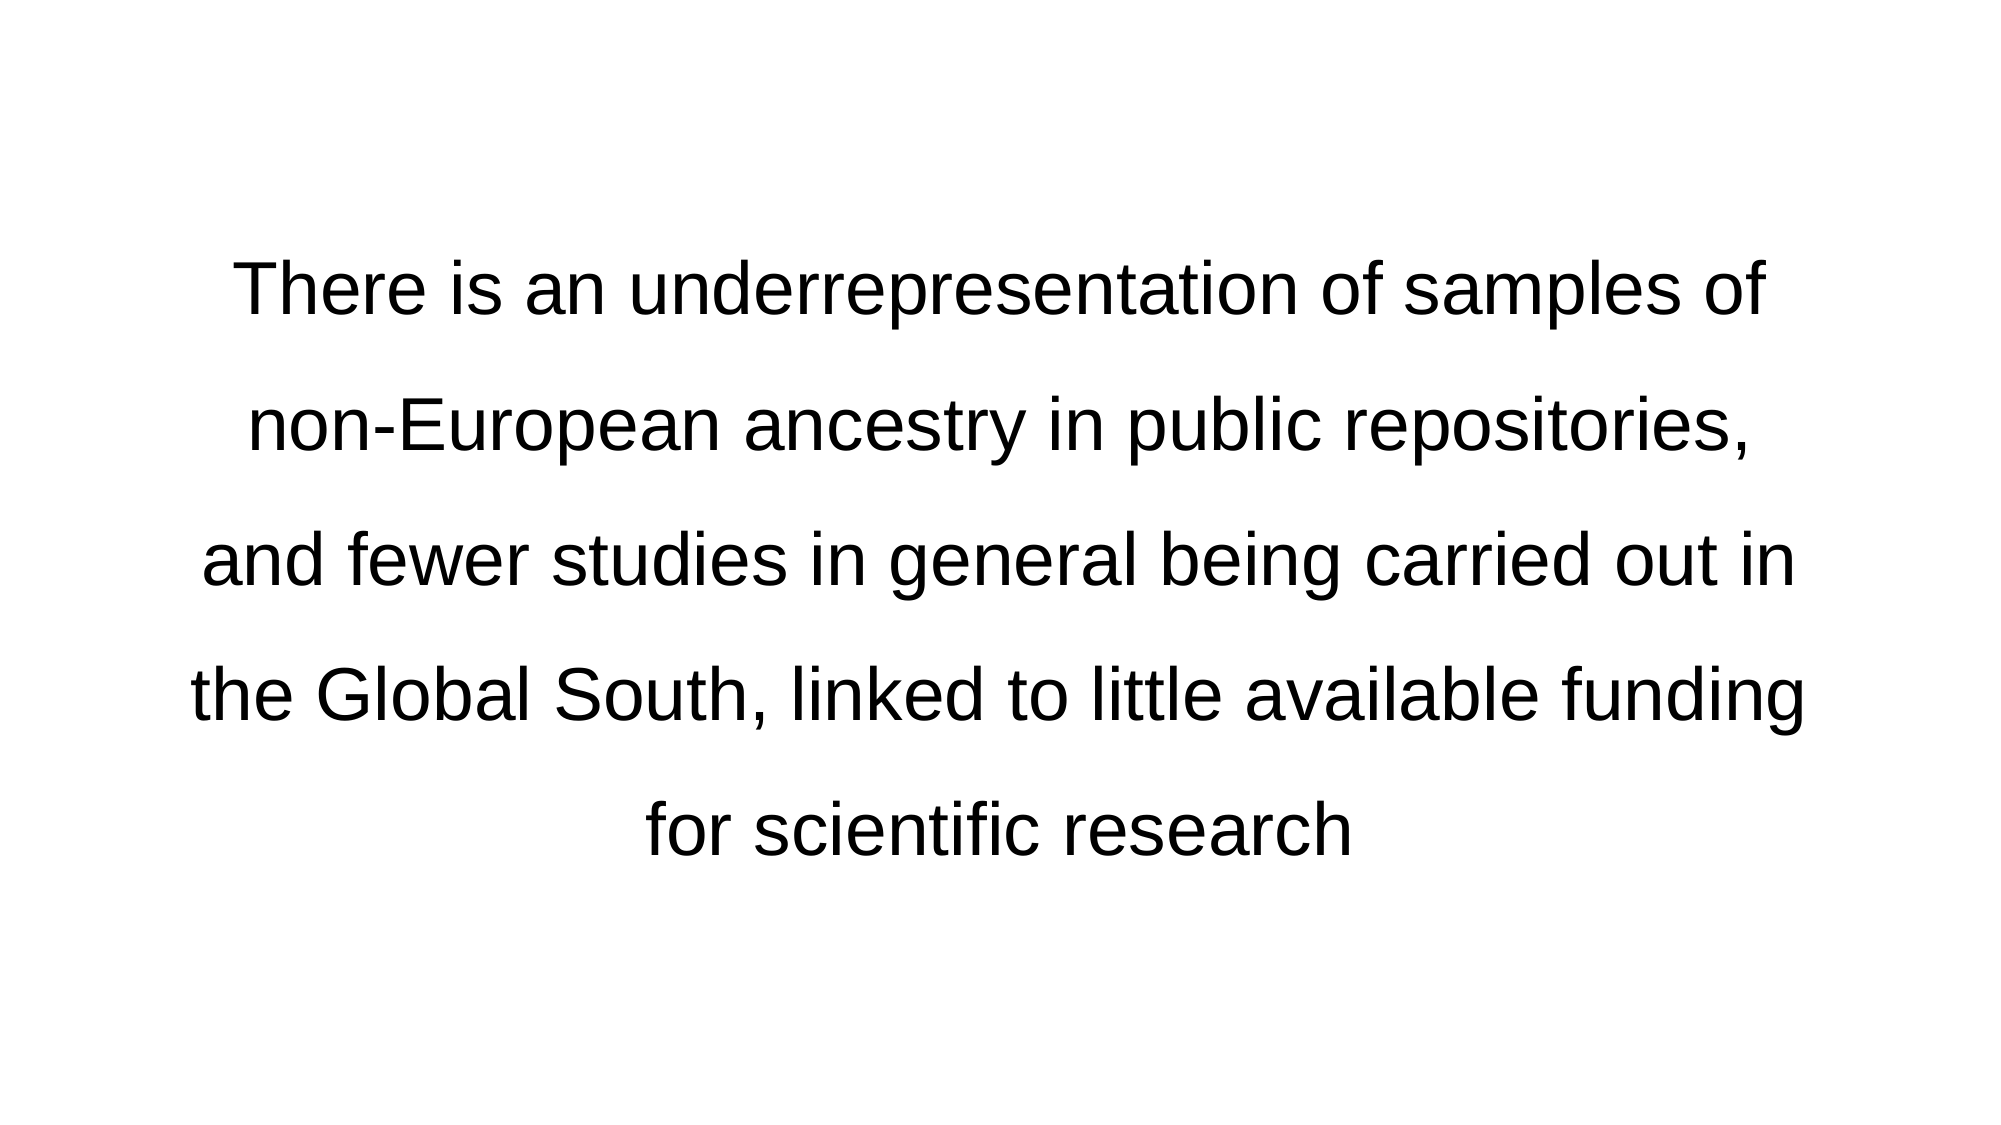

# There is an underrepresentation of samples of non-European ancestry in public repositories, and fewer studies in general being carried out in the Global South, linked to little available funding for scientific research